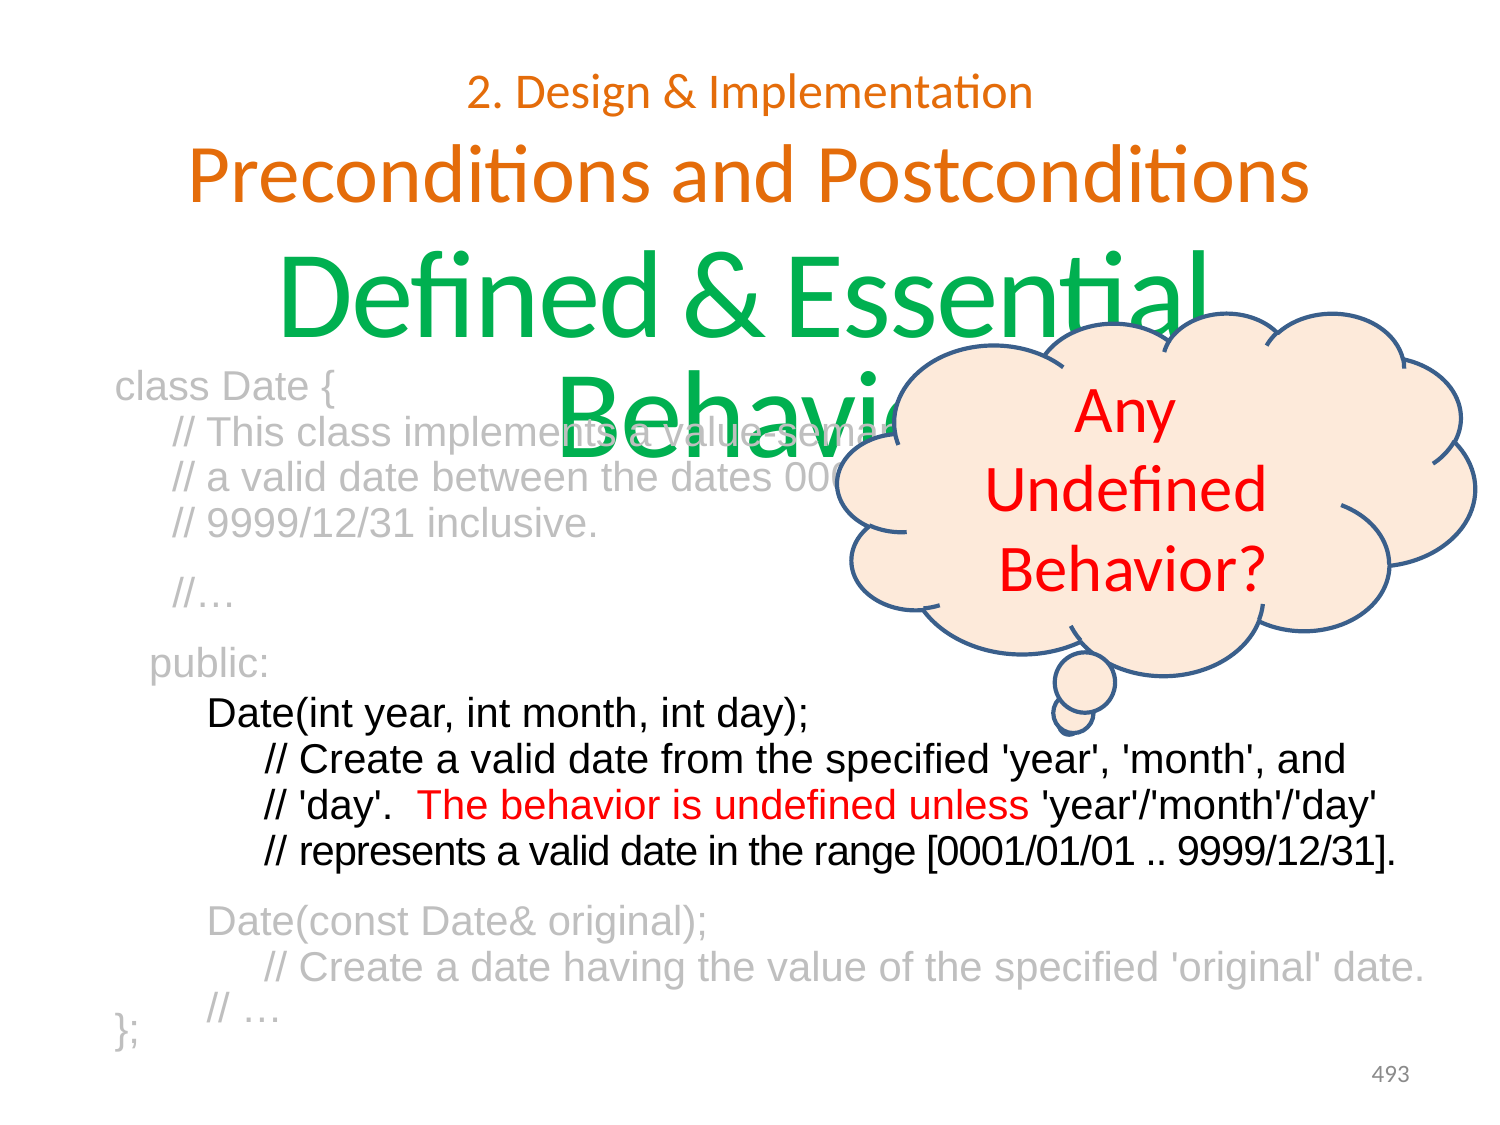

# 2. Design & Implementation Preconditions and Postconditions
Defined & Essential Behavior

Any
Undefined
Behavior?
class Date {
     // This class implements a value-semantic type representing
     // a valid date between the dates 0001/01/01 and
     // 9999/12/31 inclusive.

     //…

   public:
        Date(int year, int month, int day);
	// Create a valid date from the specified 'year', 'month', and
             // 'day'.  The behavior is undefined unless 'year'/'month'/'day'
             // represents a valid date in the range [0001/01/01 .. 9999/12/31].
        Date(const Date& original);
             // Create a date having the value of the specified 'original' date.
        // …
};
493